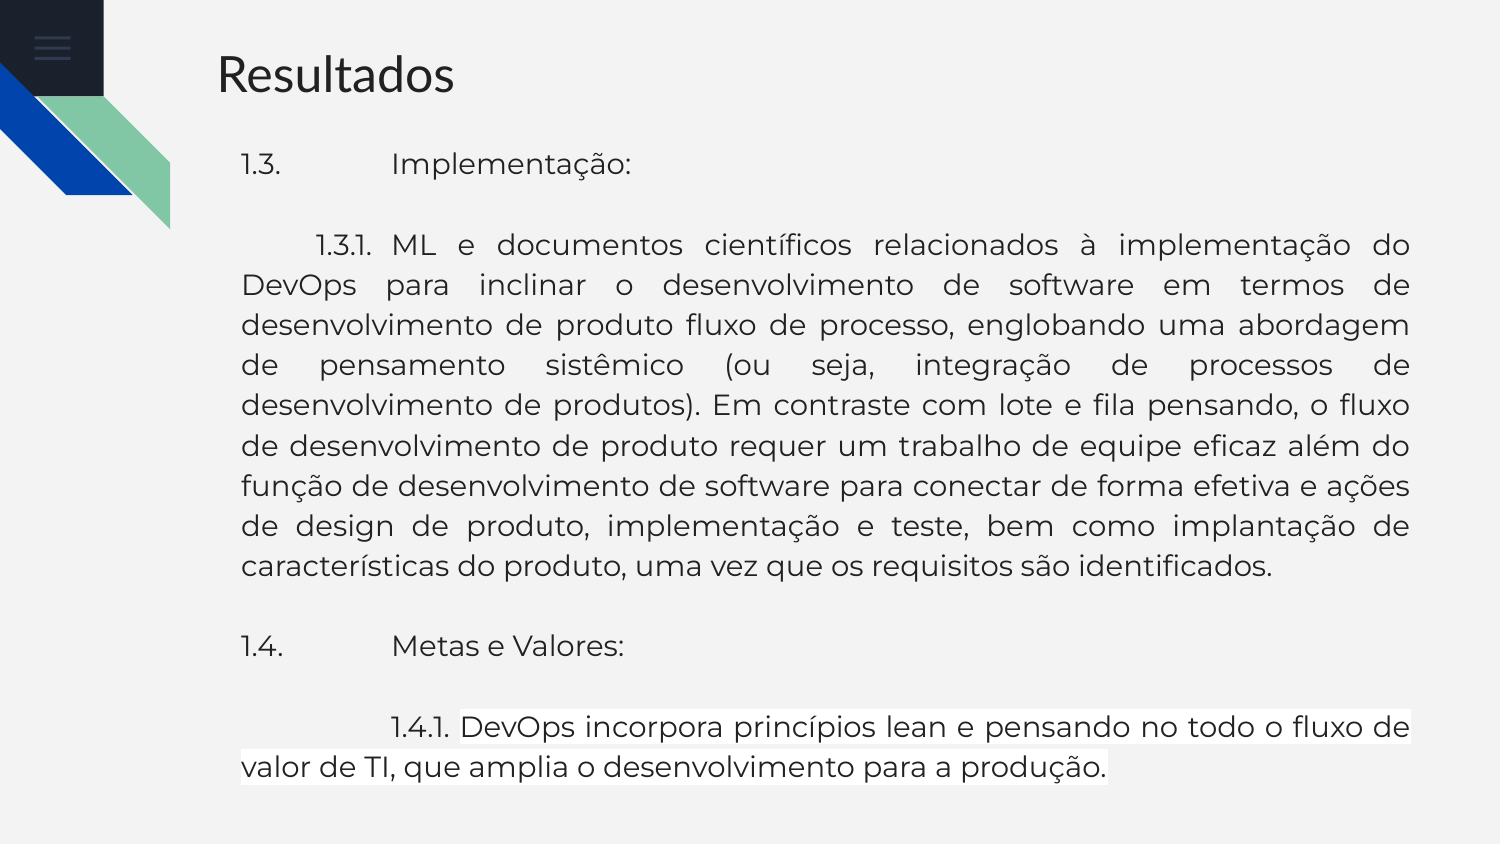

# Resultados
1.3.	Implementação:

1.3.1.	ML e documentos científicos relacionados à implementação do DevOps para inclinar o desenvolvimento de software em termos de desenvolvimento de produto fluxo de processo, englobando uma abordagem de pensamento sistêmico (ou seja, integração de processos de desenvolvimento de produtos). Em contraste com lote e fila pensando, o fluxo de desenvolvimento de produto requer um trabalho de equipe eficaz além do função de desenvolvimento de software para conectar de forma efetiva e ações de design de produto, implementação e teste, bem como implantação de características do produto, uma vez que os requisitos são identificados.

1.4.	Metas e Valores:

	1.4.1. DevOps incorpora princípios lean e pensando no todo o fluxo de valor de TI, que amplia o desenvolvimento para a produção.